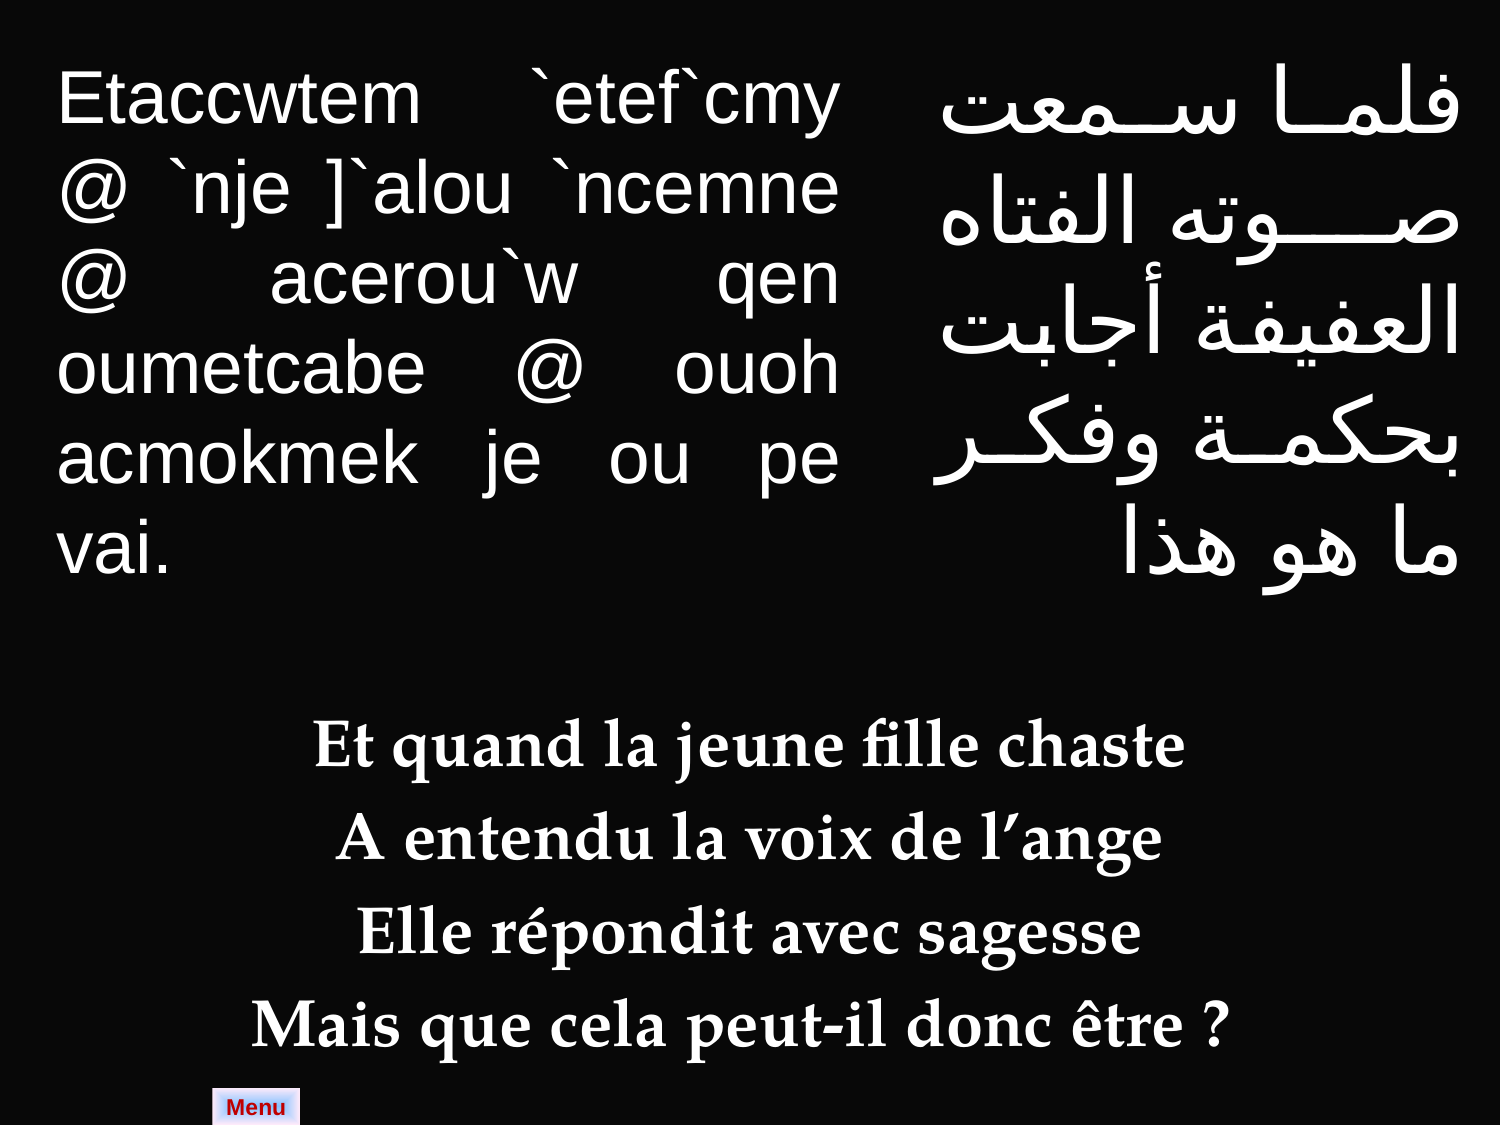

فلما سمعت صوته الفتاه العفيفة أجابت بحكمة وفكر ما هو هذا
Etaccwtem `etef`cmy @ `nje ]`alou `ncemne @ acerou`w qen oumetcabe @ ouoh acmokmek je ou pe vai.
Et quand la jeune fille chaste
A entendu la voix de l’ange
Elle répondit avec sagesse
Mais que cela peut-il donc être ?
Menu